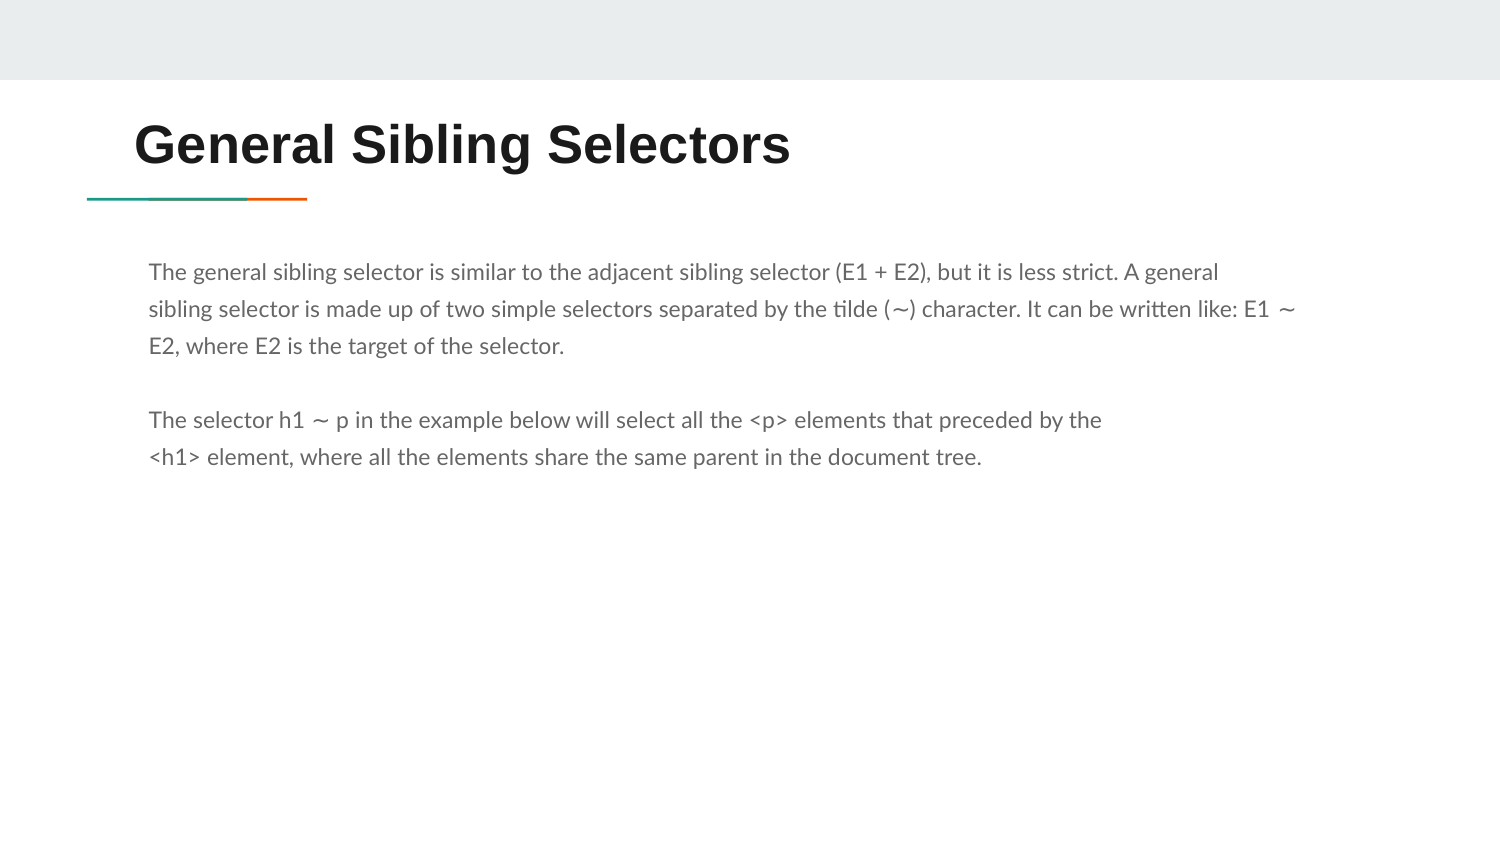

# General Sibling Selectors
The general sibling selector is similar to the adjacent sibling selector (E1 + E2), but it is less strict. A general
sibling selector is made up of two simple selectors separated by the tilde (∼) character. It can be written like: E1 ∼
E2, where E2 is the target of the selector.

The selector h1 ∼ p in the example below will select all the <p> elements that preceded by the
<h1> element, where all the elements share the same parent in the document tree.